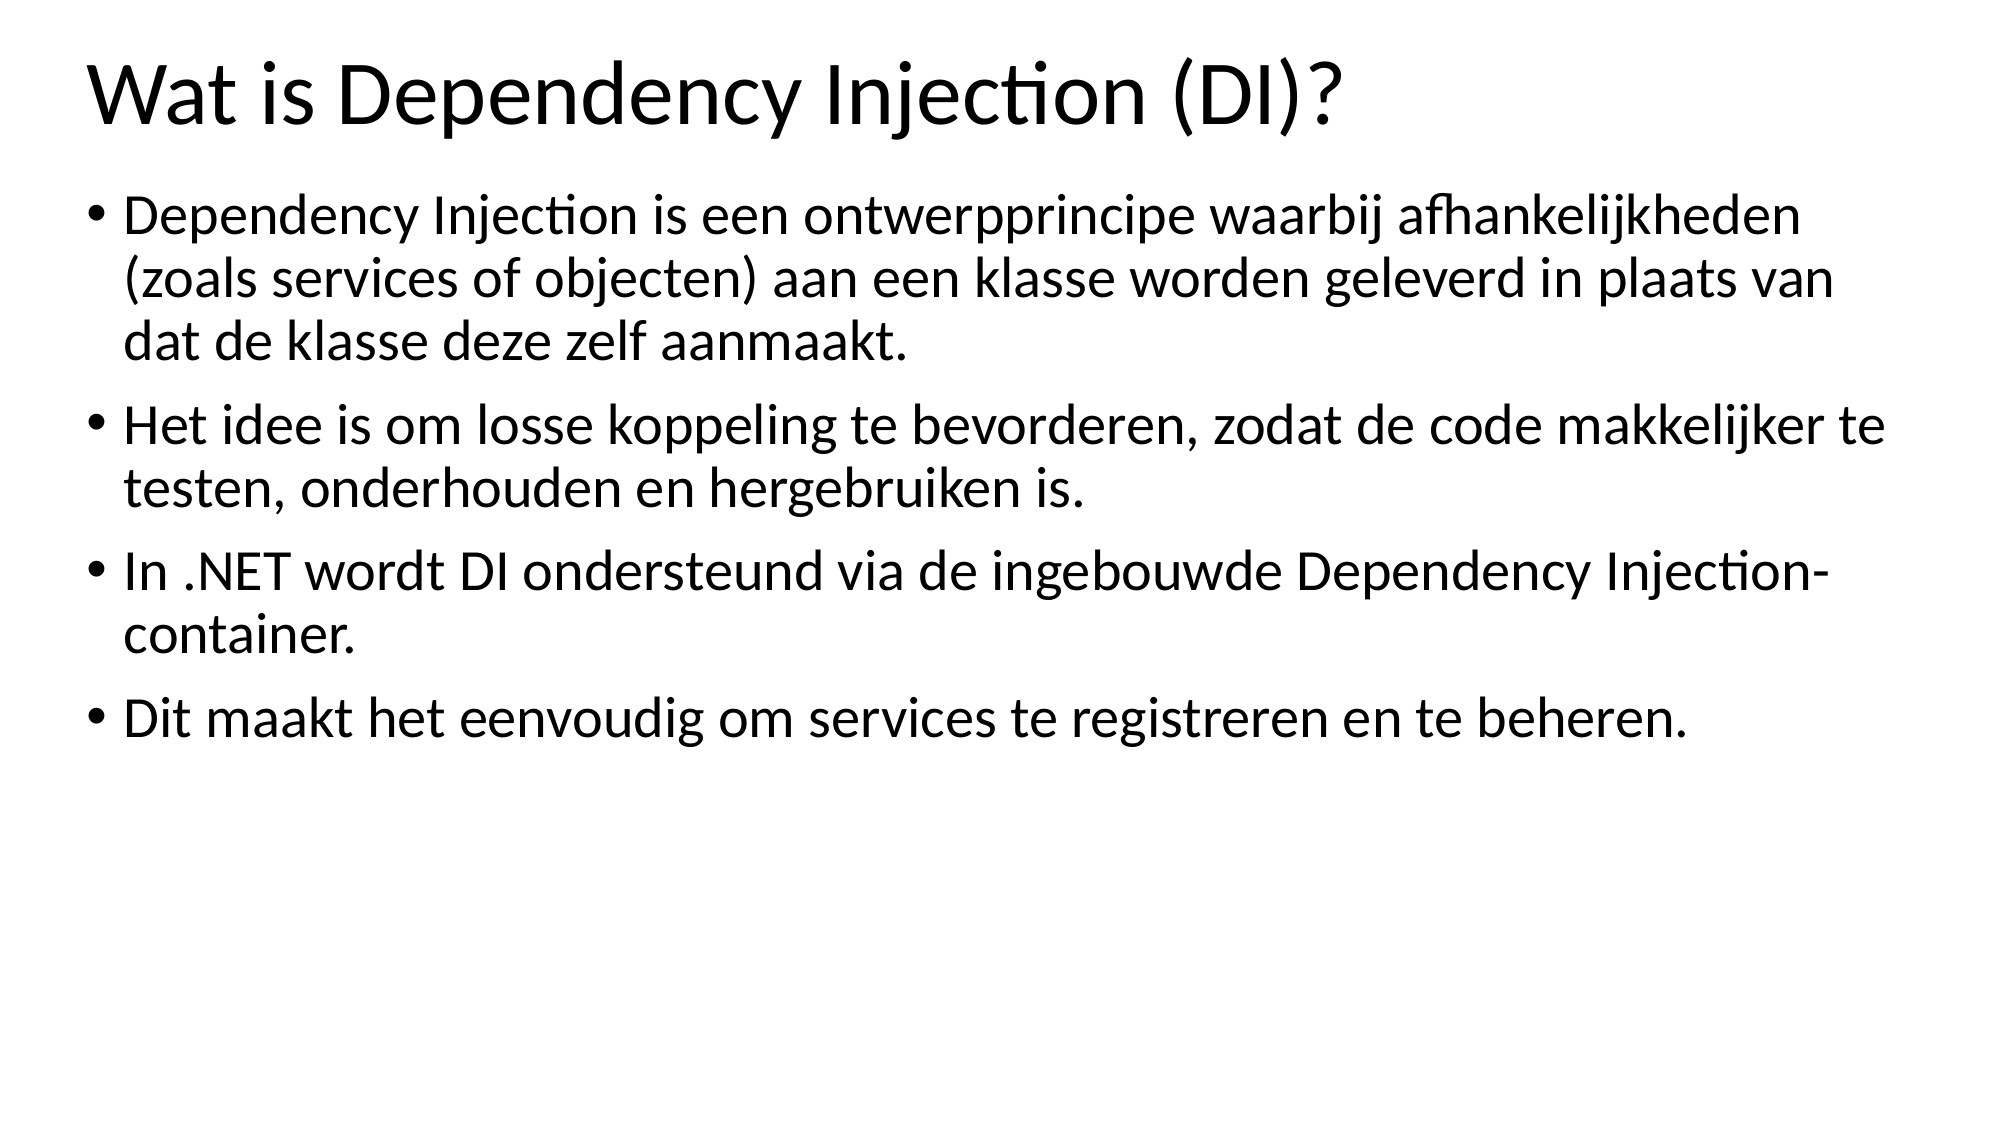

# Wat is Dependency Injection (DI)?
Dependency Injection is een ontwerpprincipe waarbij afhankelijkheden (zoals services of objecten) aan een klasse worden geleverd in plaats van dat de klasse deze zelf aanmaakt.
Het idee is om losse koppeling te bevorderen, zodat de code makkelijker te testen, onderhouden en hergebruiken is.
In .NET wordt DI ondersteund via de ingebouwde Dependency Injection-container.
Dit maakt het eenvoudig om services te registreren en te beheren.